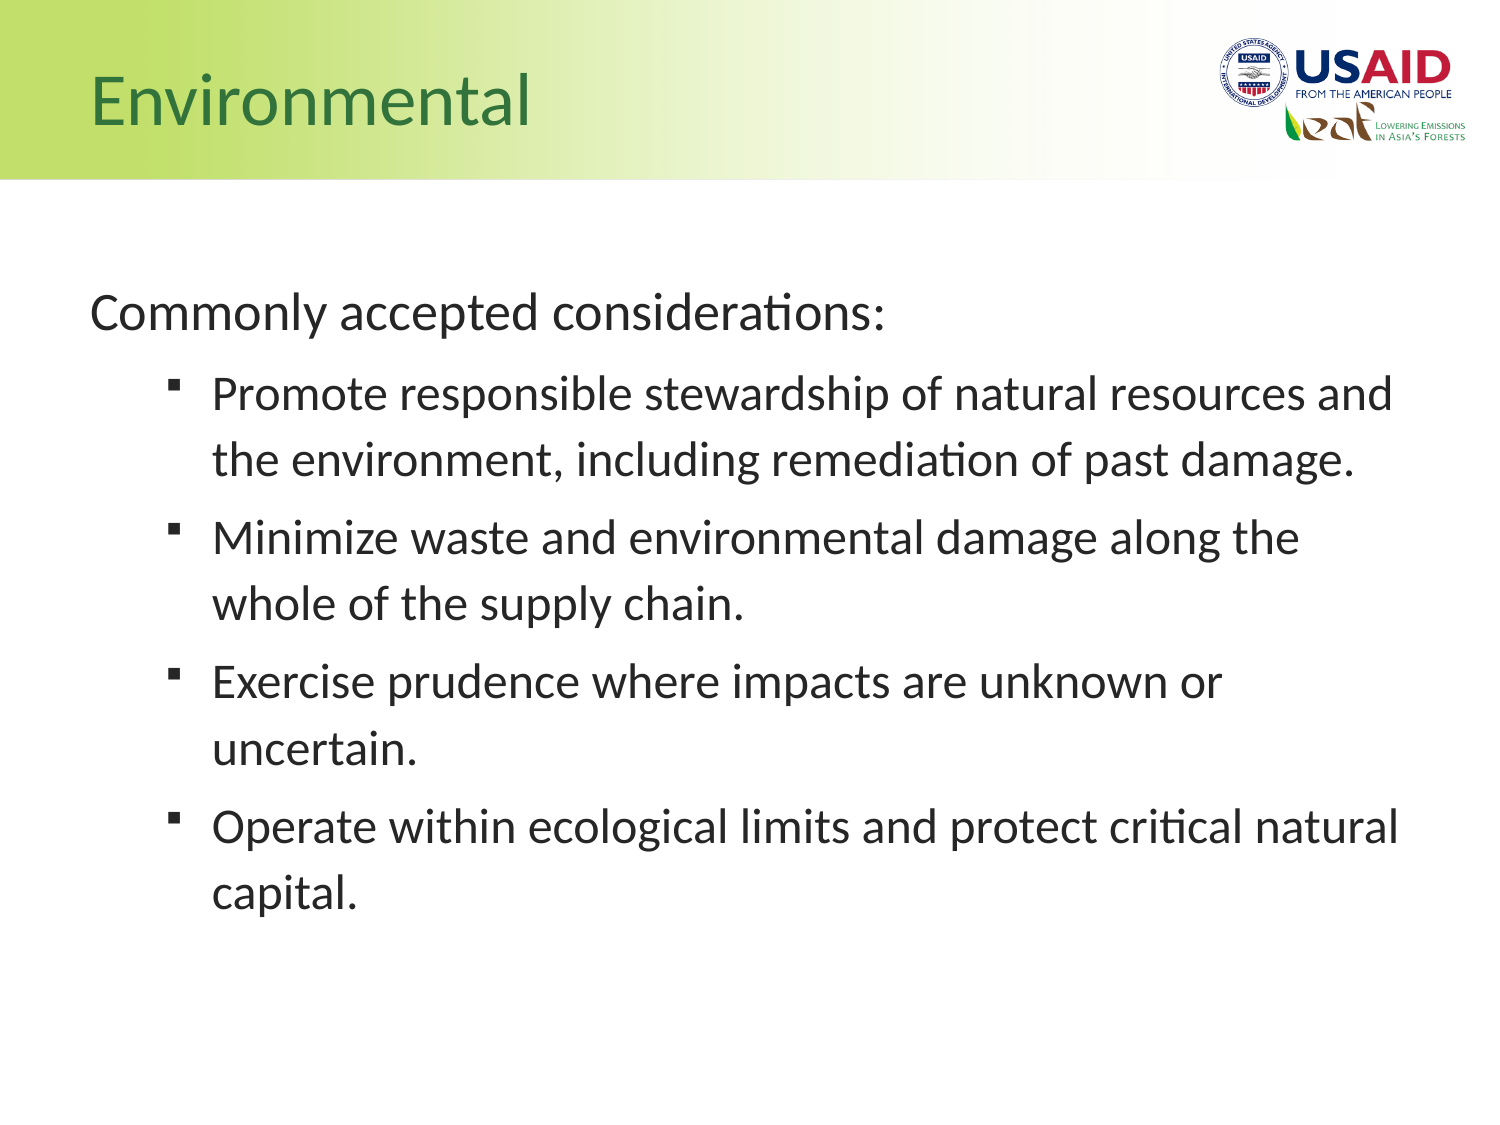

# Environmental
Commonly accepted considerations:
Promote responsible stewardship of natural resources and the environment, including remediation of past damage.
Minimize waste and environmental damage along the whole of the supply chain.
Exercise prudence where impacts are unknown or uncertain.
Operate within ecological limits and protect critical natural capital.